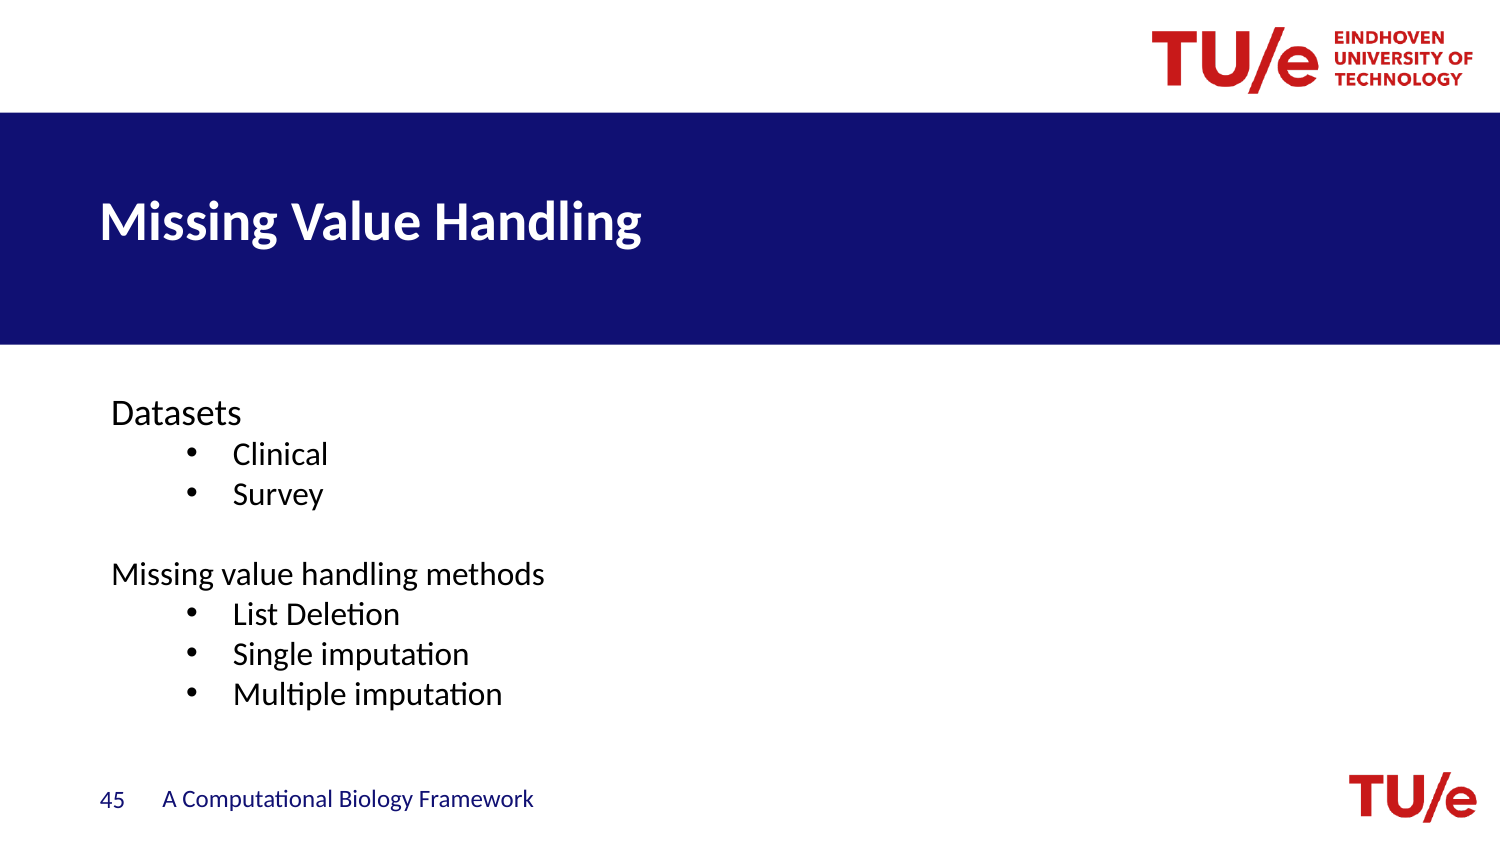

# Missing Value Handling
Datasets
Clinical
Survey

Missing value handling methods
List Deletion
Single imputation
Multiple imputation
A Computational Biology Framework
45